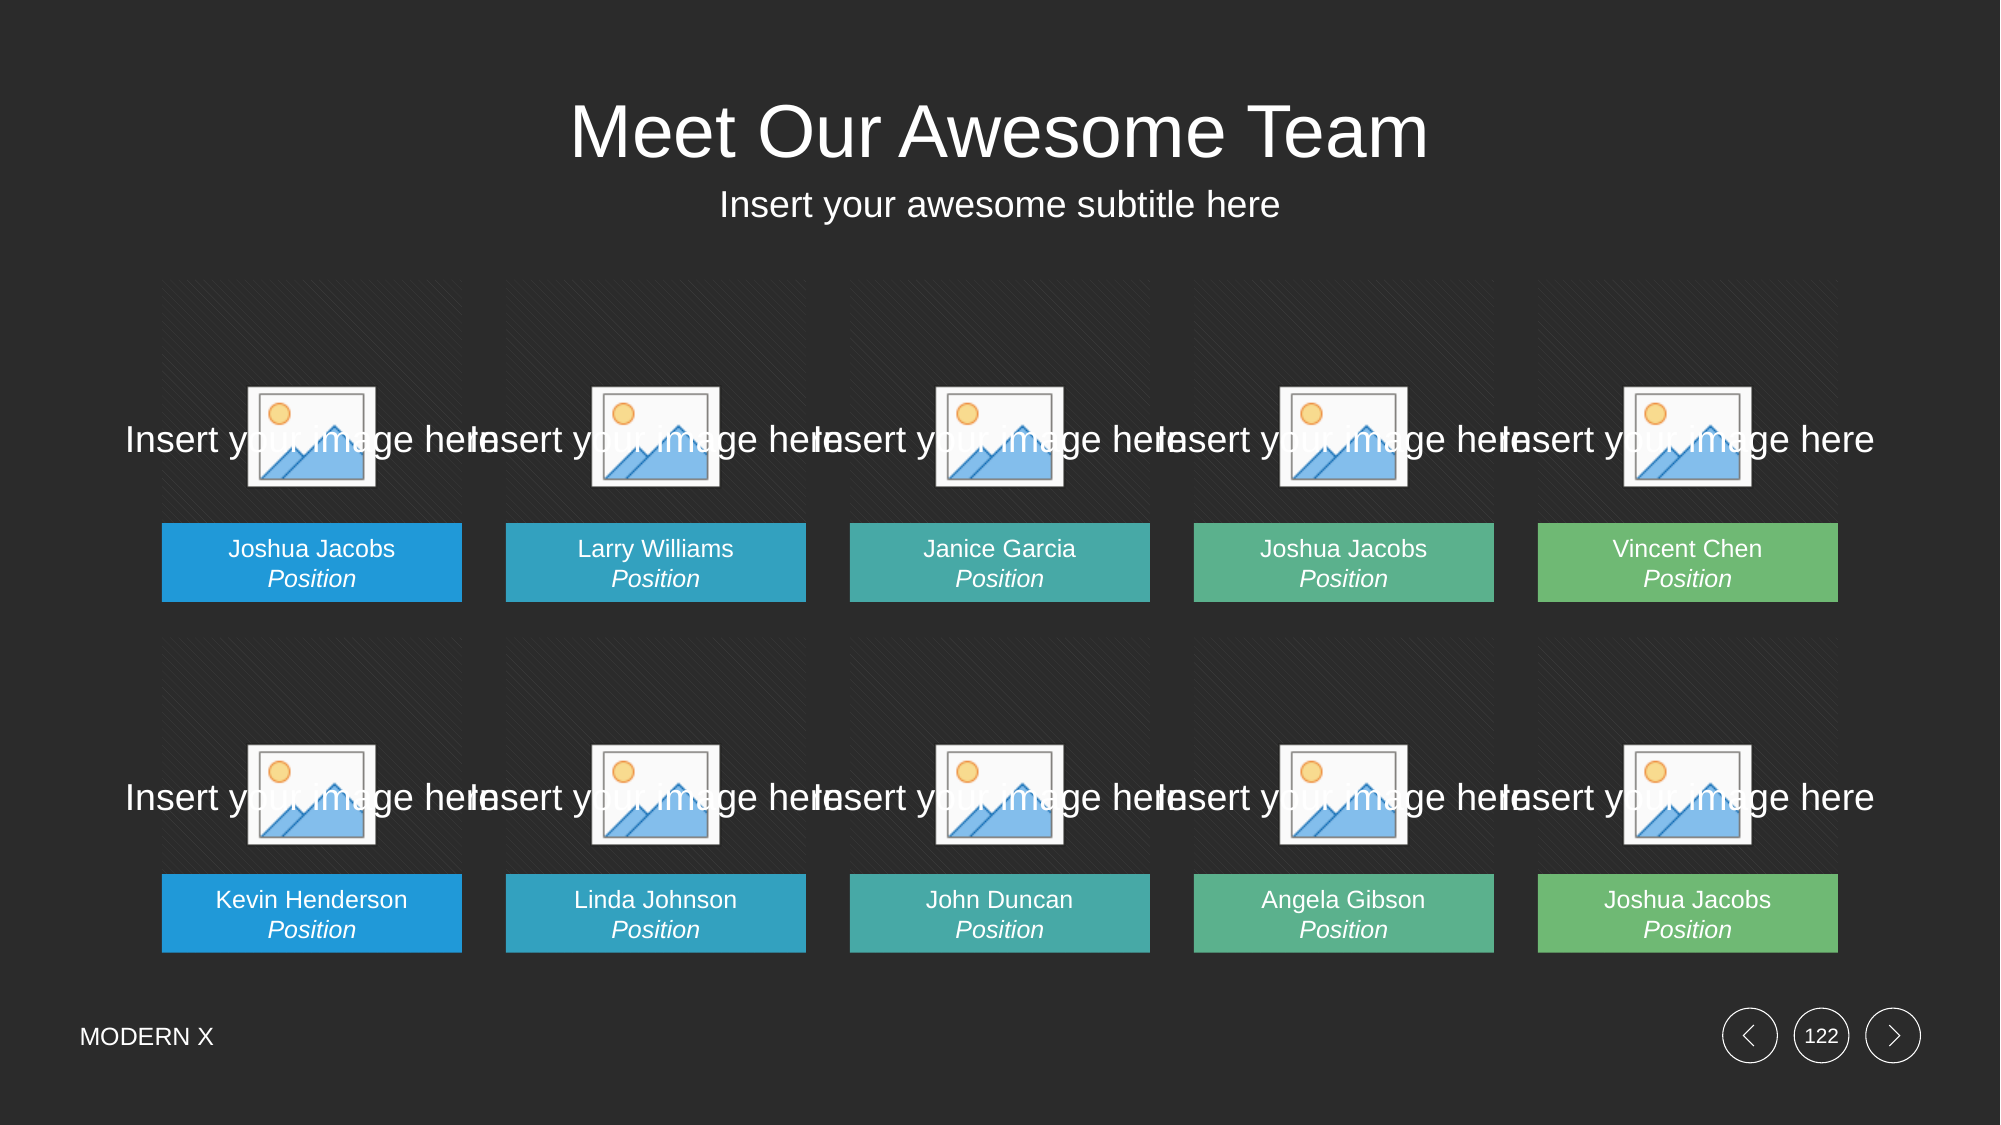

# Meet Our Awesome Team
Insert your awesome subtitle here

Joshua Jacobs
Position
Larry Williams
Position
Janice Garcia
Position
Joshua Jacobs
Position
Vincent Chen
Position

Kevin Henderson
Position
Linda Johnson
Position
John Duncan
Position
Angela Gibson
Position
Joshua Jacobs
Position